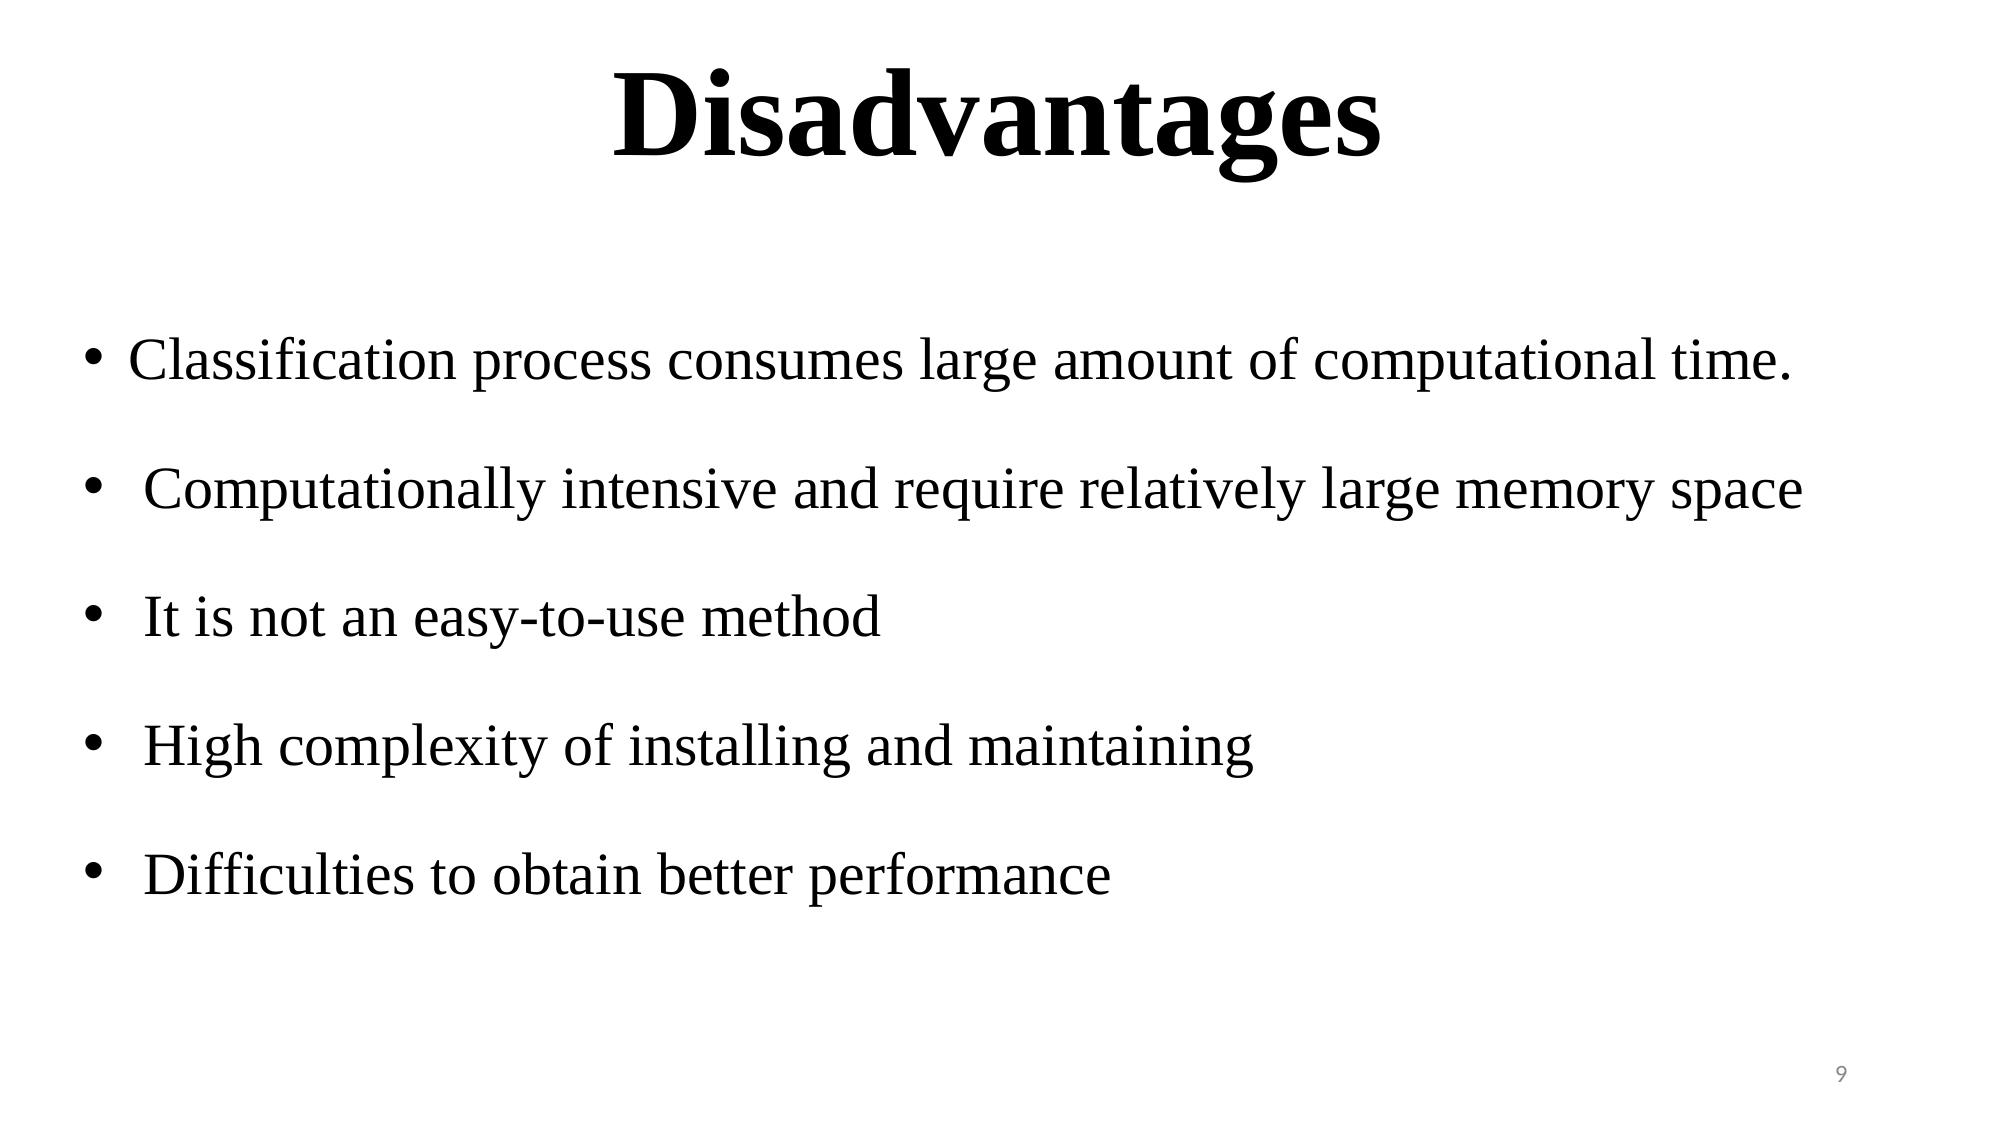

# Disadvantages
Classification process consumes large amount of computational time.
 Computationally intensive and require relatively large memory space
 It is not an easy-to-use method
 High complexity of installing and maintaining
 Difficulties to obtain better performance  just create a chatbot
9